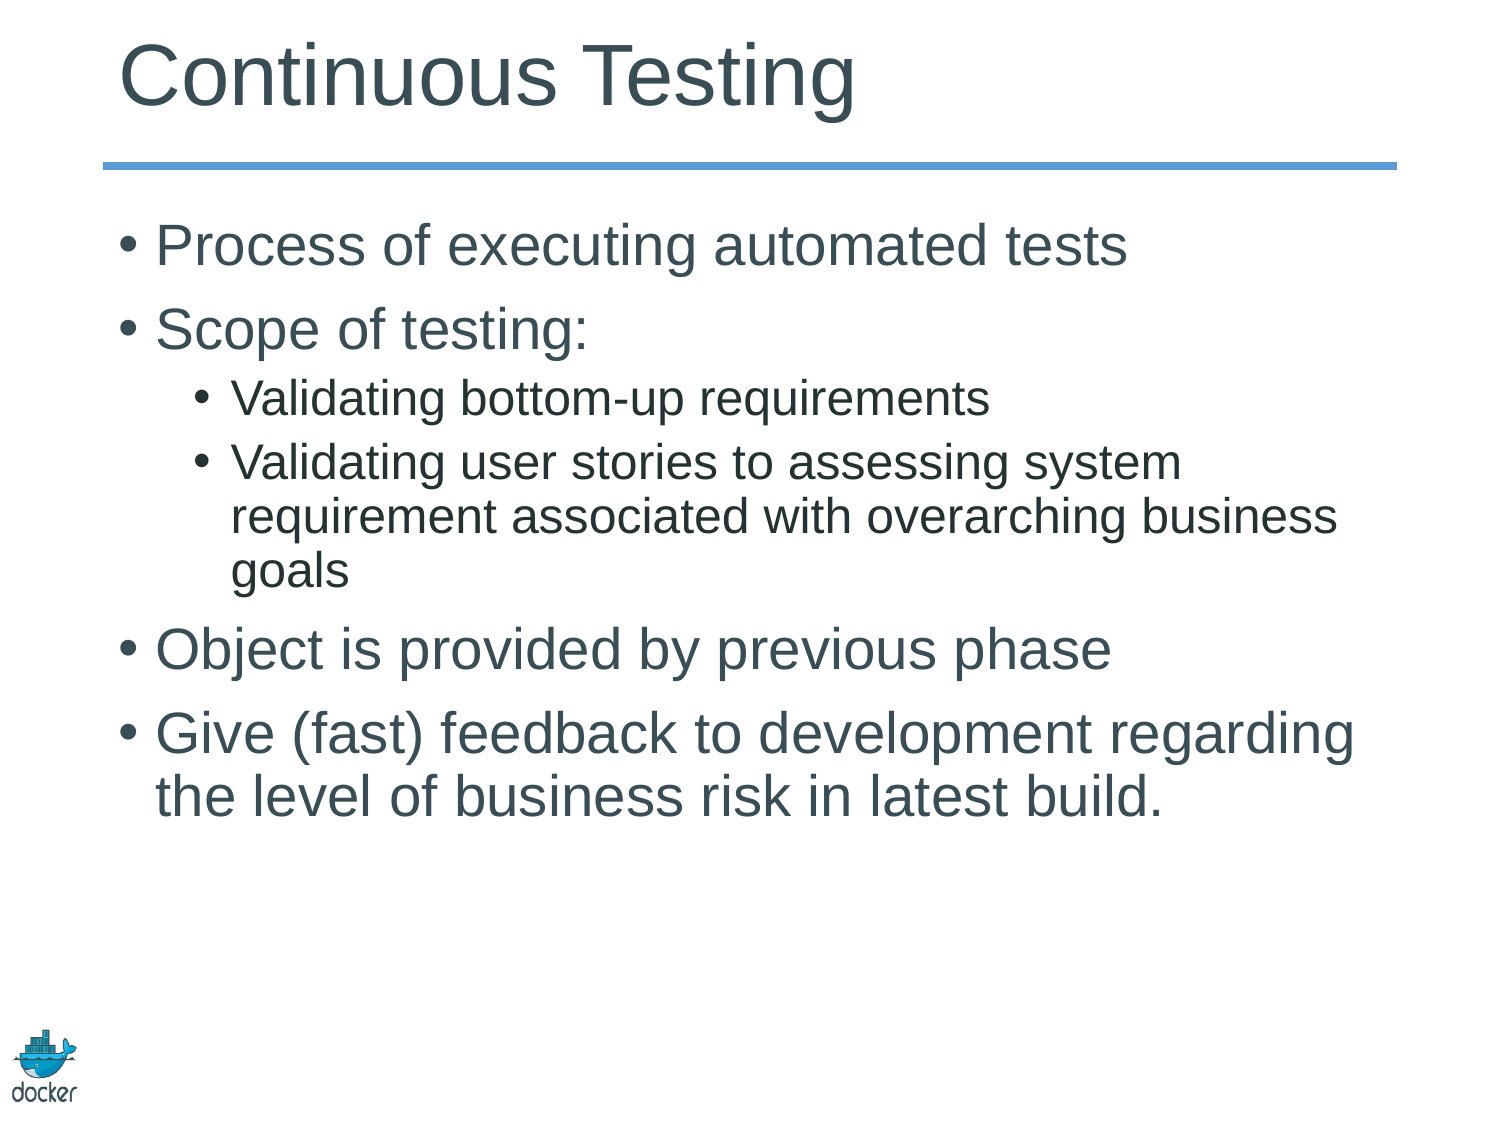

# Continuous Testing
Process of executing automated tests
Scope of testing:
Validating bottom-up requirements
Validating user stories to assessing system requirement associated with overarching business goals
Object is provided by previous phase
Give (fast) feedback to development regarding the level of business risk in latest build.